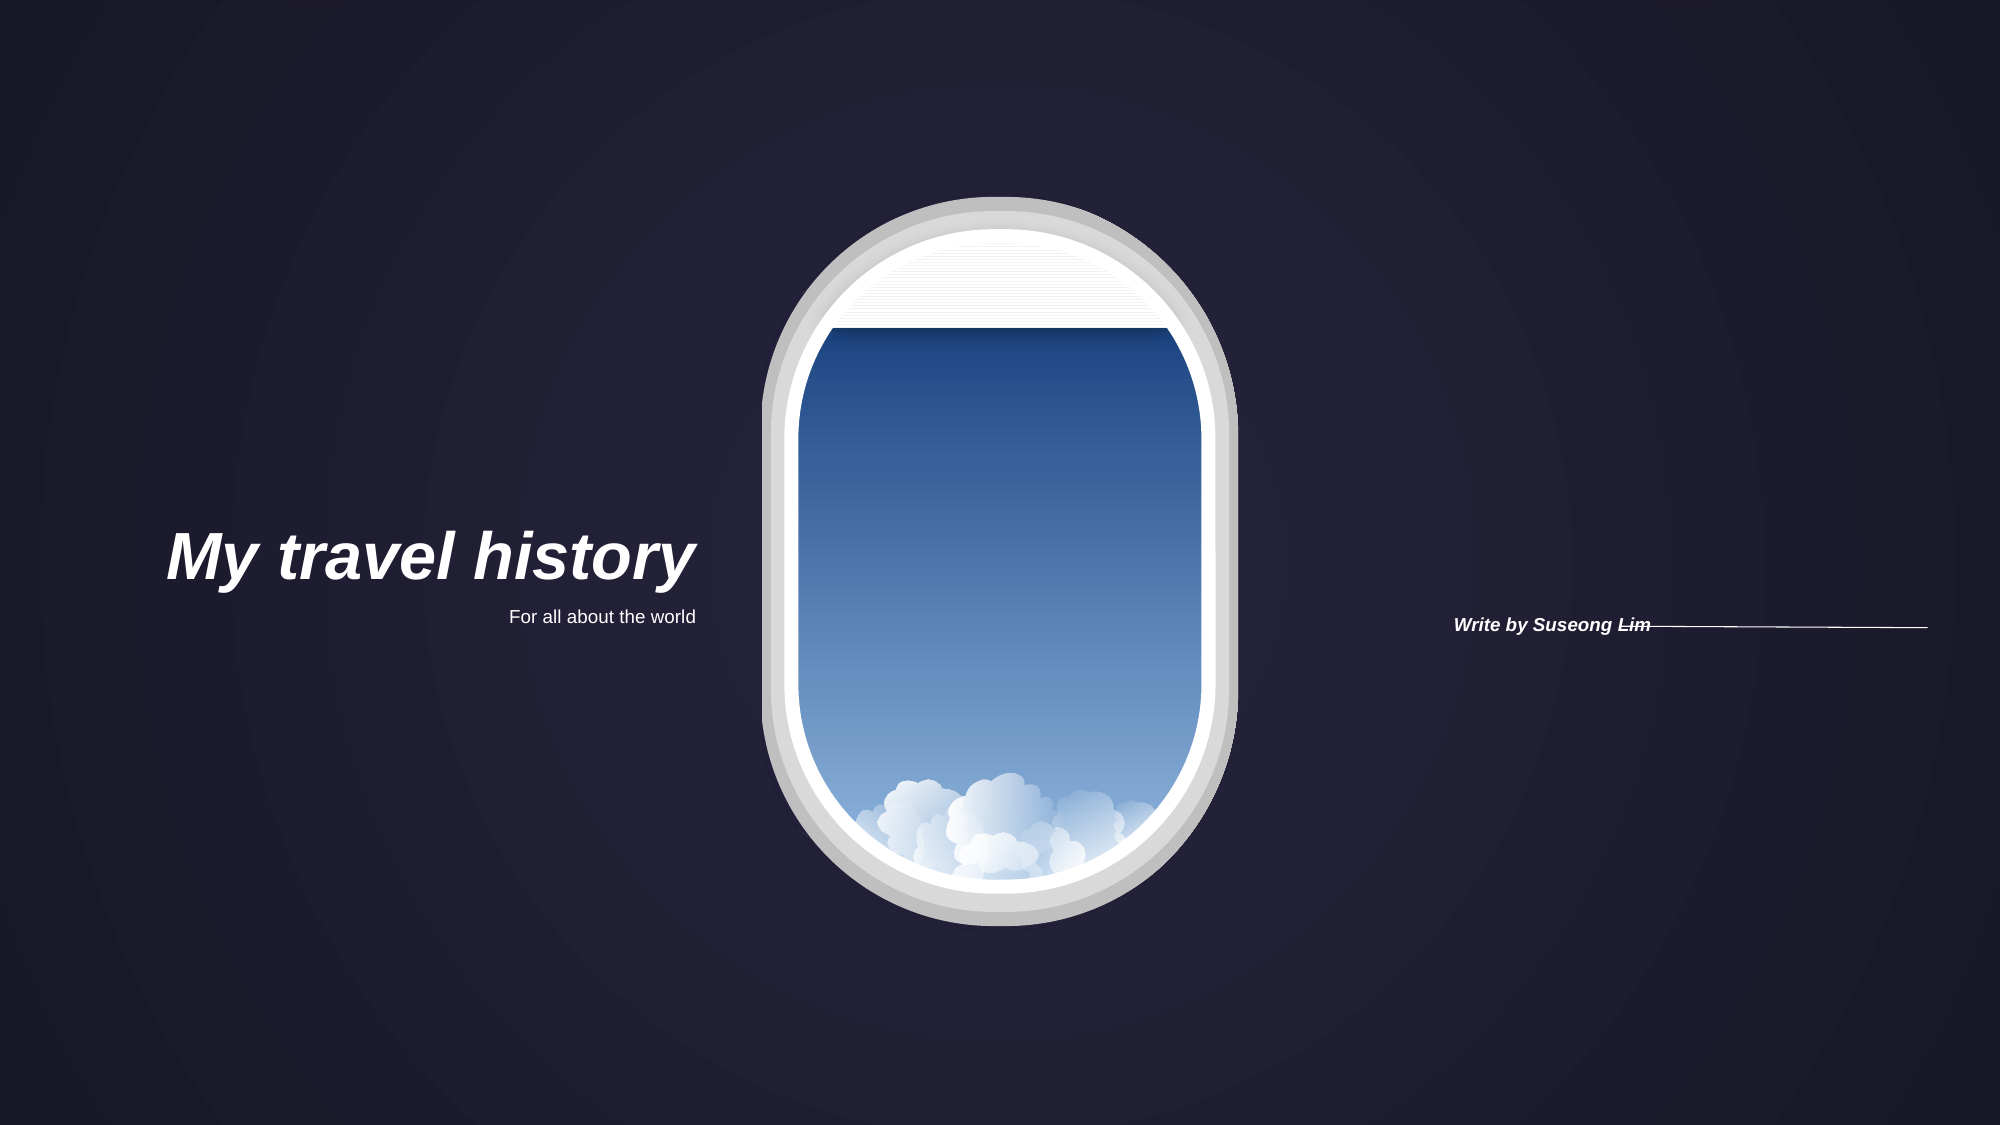

My Travel history
						For all about the world
My travel history
For all about the world
	Write by Suseong Lim